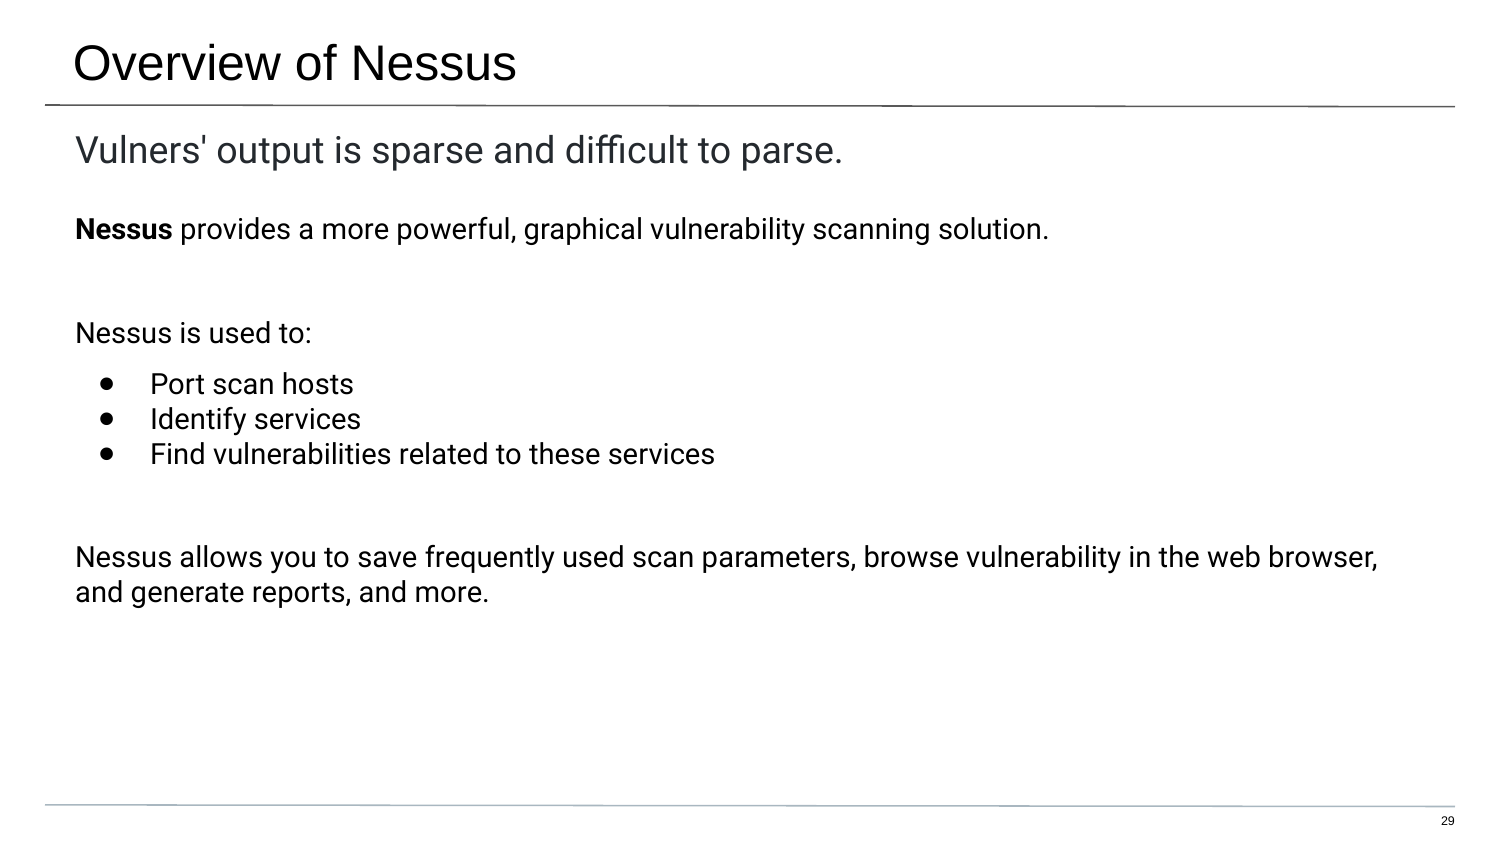

# Overview of Nessus
Vulners' output is sparse and difficult to parse.
Nessus provides a more powerful, graphical vulnerability scanning solution.

Nessus is used to:
Port scan hosts
Identify services
Find vulnerabilities related to these services

Nessus allows you to save frequently used scan parameters, browse vulnerability in the web browser, and generate reports, and more.

29